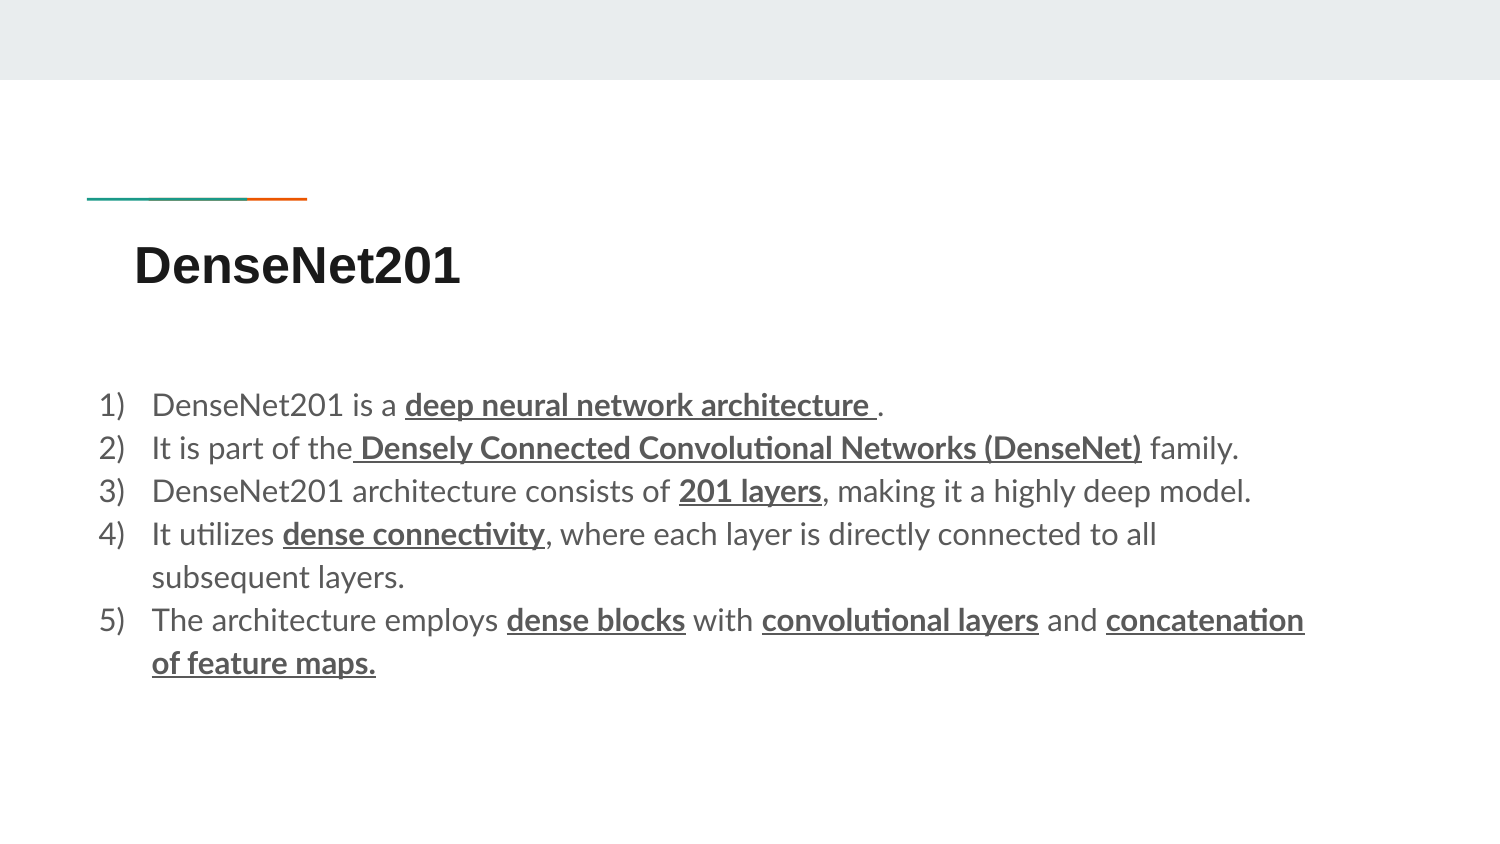

# DenseNet201

DenseNet201 is a deep neural network architecture .
It is part of the Densely Connected Convolutional Networks (DenseNet) family.
DenseNet201 architecture consists of 201 layers, making it a highly deep model.
It utilizes dense connectivity, where each layer is directly connected to all subsequent layers.
The architecture employs dense blocks with convolutional layers and concatenation of feature maps.